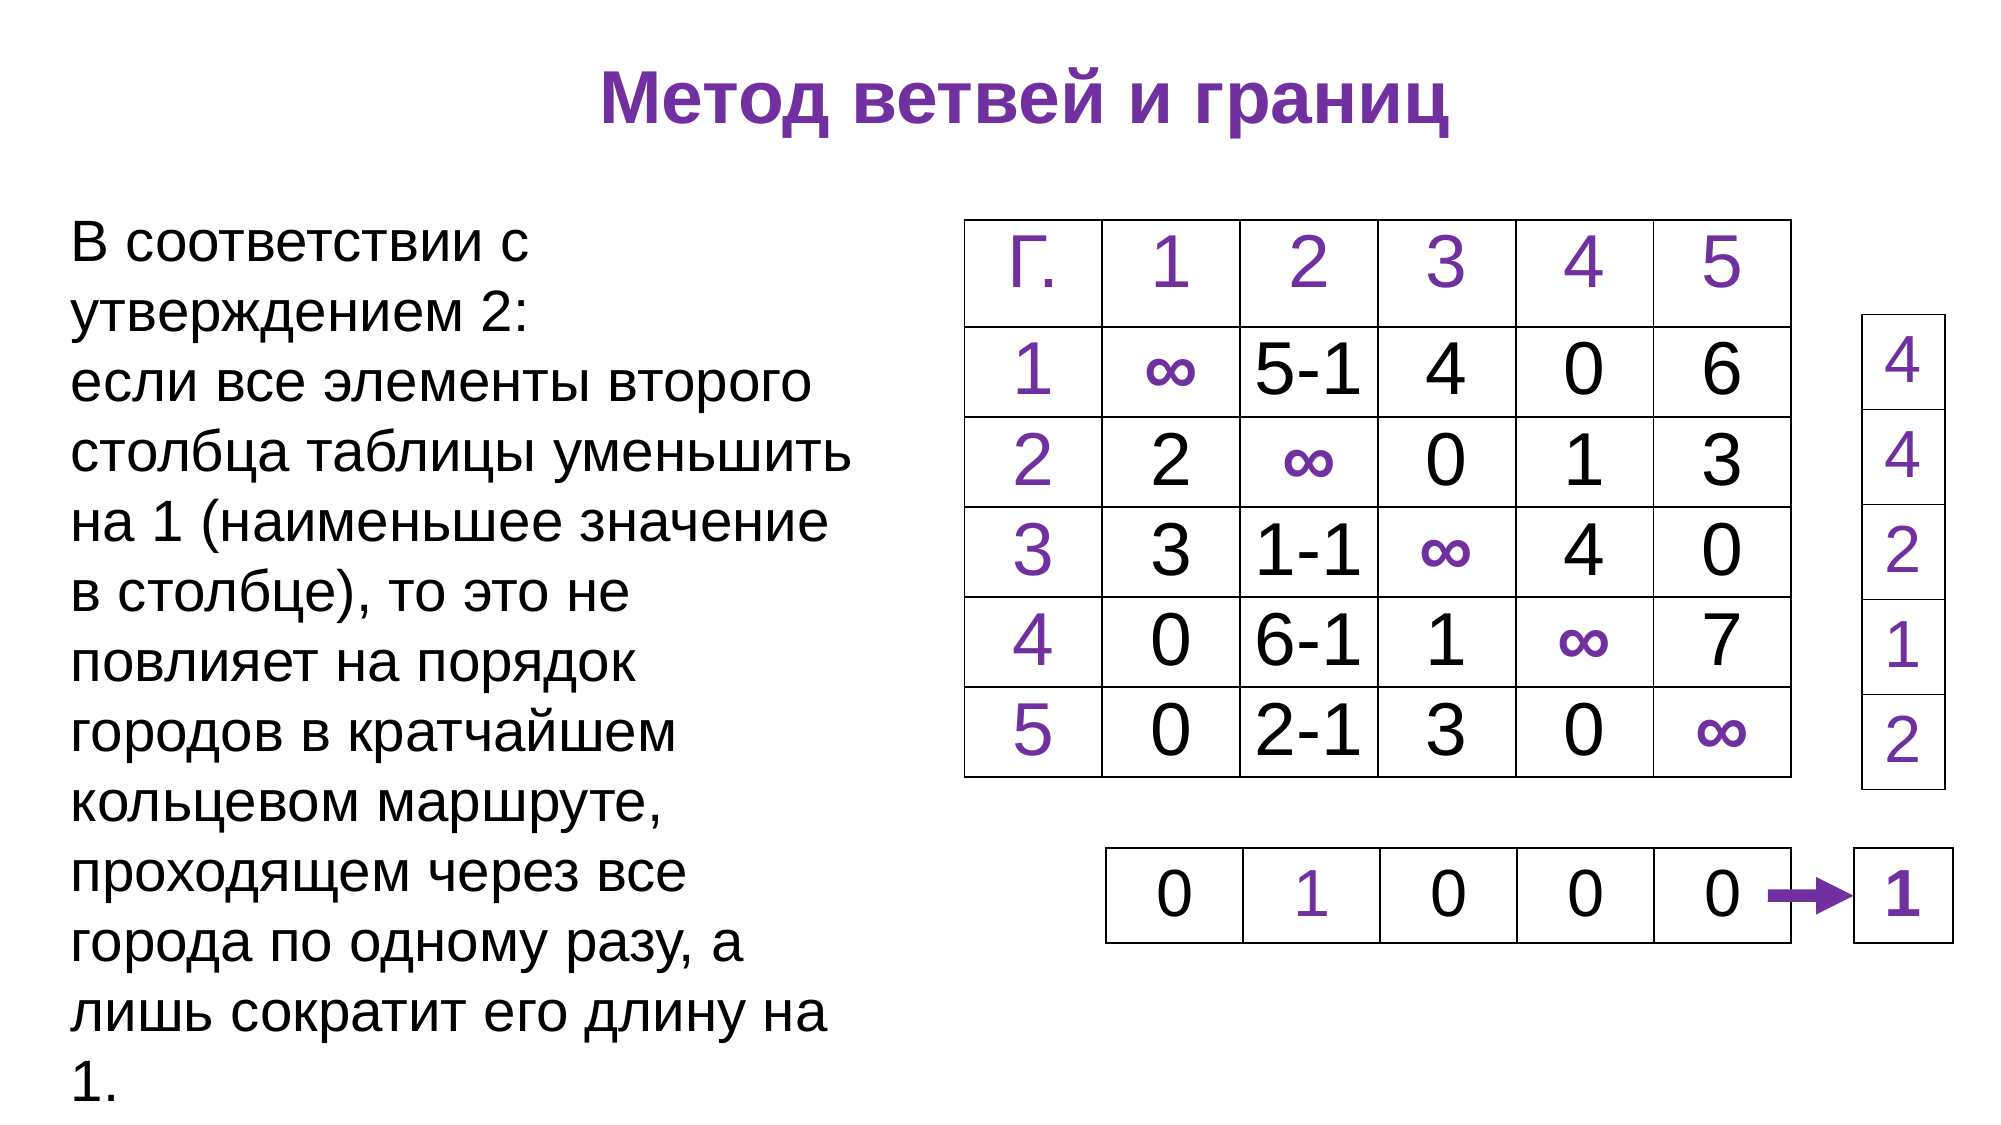

Метод ветвей и границ
В соответствии с утверждением 2:
если все элементы второго столбца таблицы уменьшить на 1 (наименьшее значение в столбце), то это не повлияет на порядок городов в кратчайшем кольцевом маршруте, проходящем через все города по одному разу, а лишь сократит его длину на 1.

| Г. | 1 | 2 | 3 | 4 | 5 |
| --- | --- | --- | --- | --- | --- |
| 1 | ∞ | 5-1 | 4 | 0 | 6 |
| 2 | 2 | ∞ | 0 | 1 | 3 |
| 3 | 3 | 1-1 | ∞ | 4 | 0 |
| 4 | 0 | 6-1 | 1 | ∞ | 7 |
| 5 | 0 | 2-1 | 3 | 0 | ∞ |
| 4 |
| --- |
| 4 |
| 2 |
| 1 |
| 2 |
| 0 | 1 | 0 | 0 | 0 |
| --- | --- | --- | --- | --- |
| 1 |
| --- |